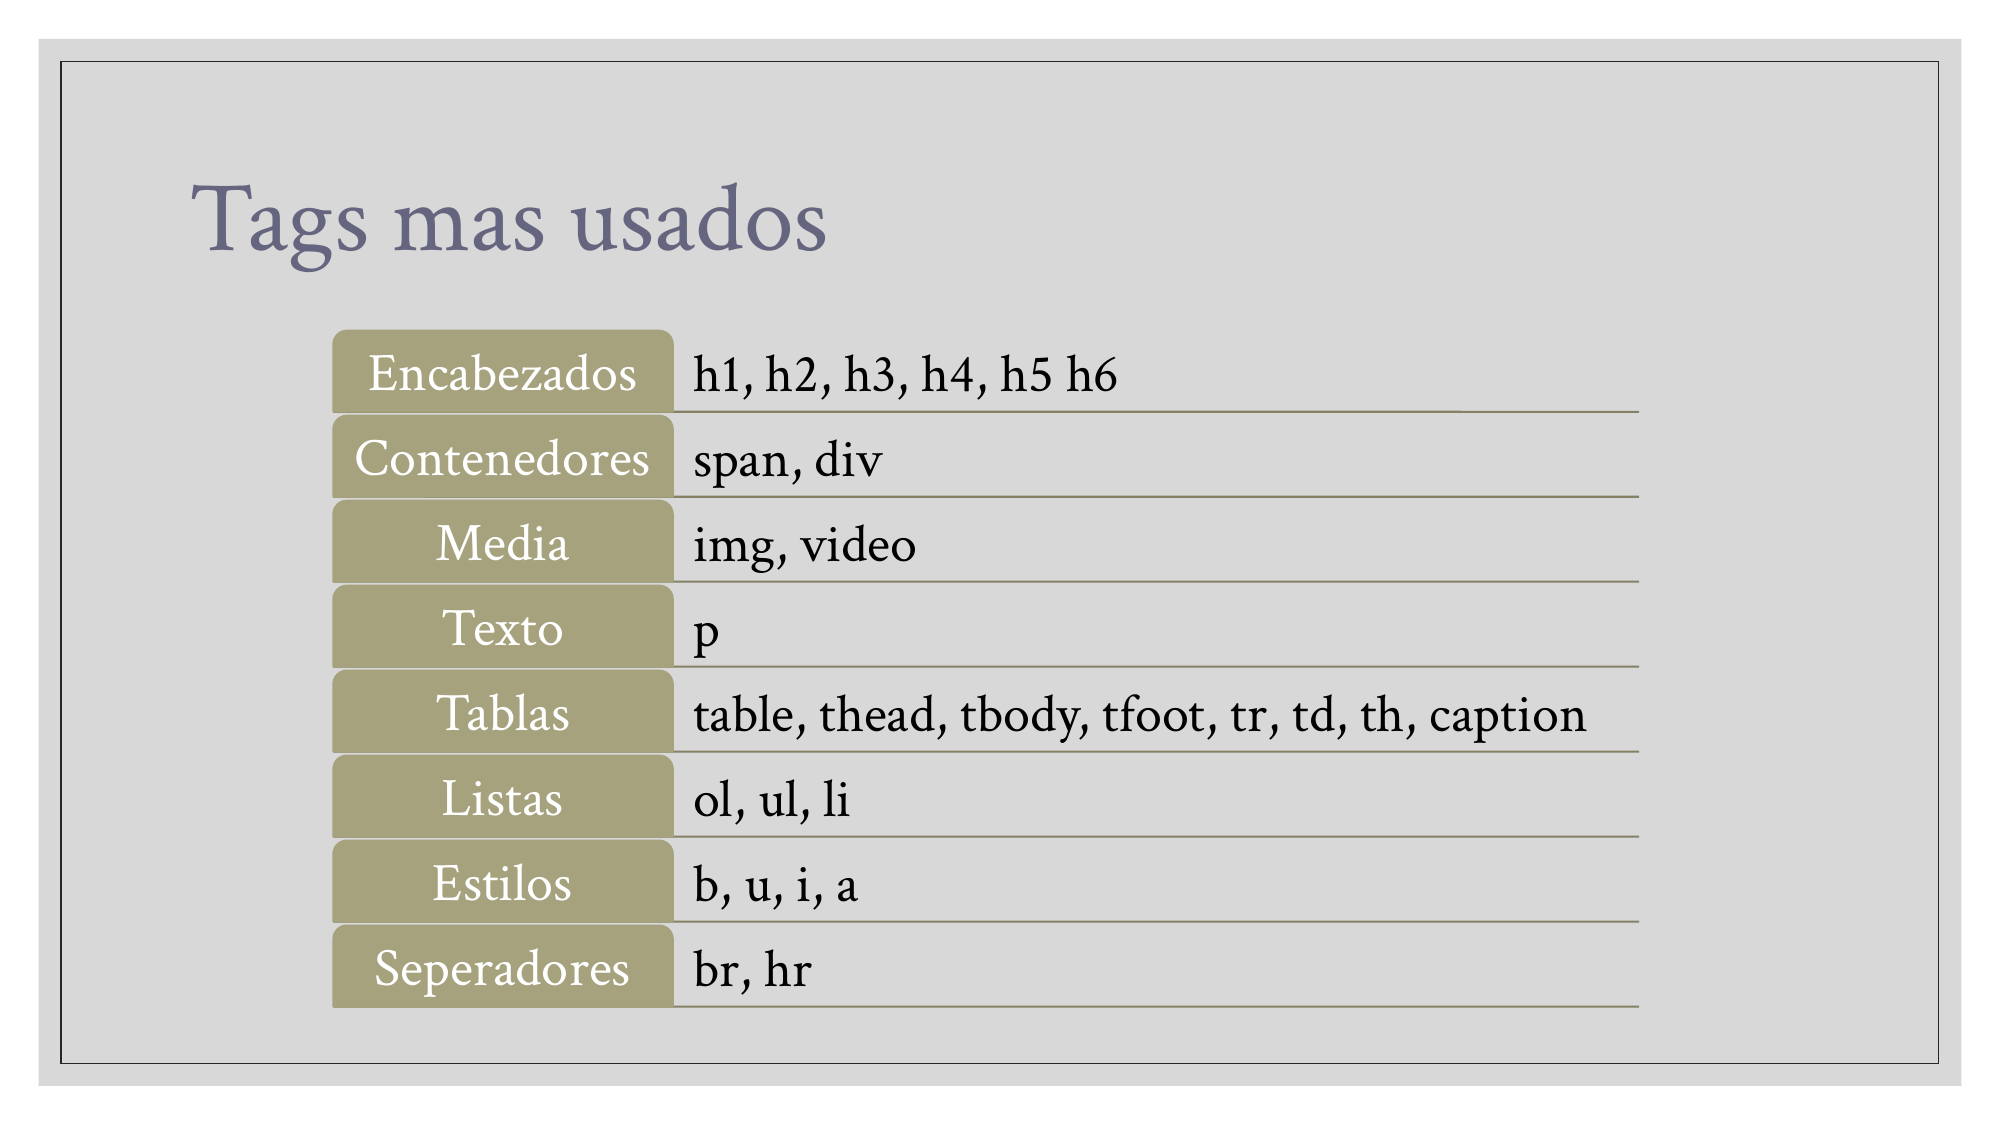

# Tags mas usados
 h1, h2, h3, h4, h5 h6
Encabezados
 span, div
Contenedores
 img, video
Media
 p
Texto
 table, thead, tbody, tfoot, tr, td, th, caption
Tablas
 ol, ul, li
Listas
 b, u, i, a
Estilos
 br, hr
Seperadores